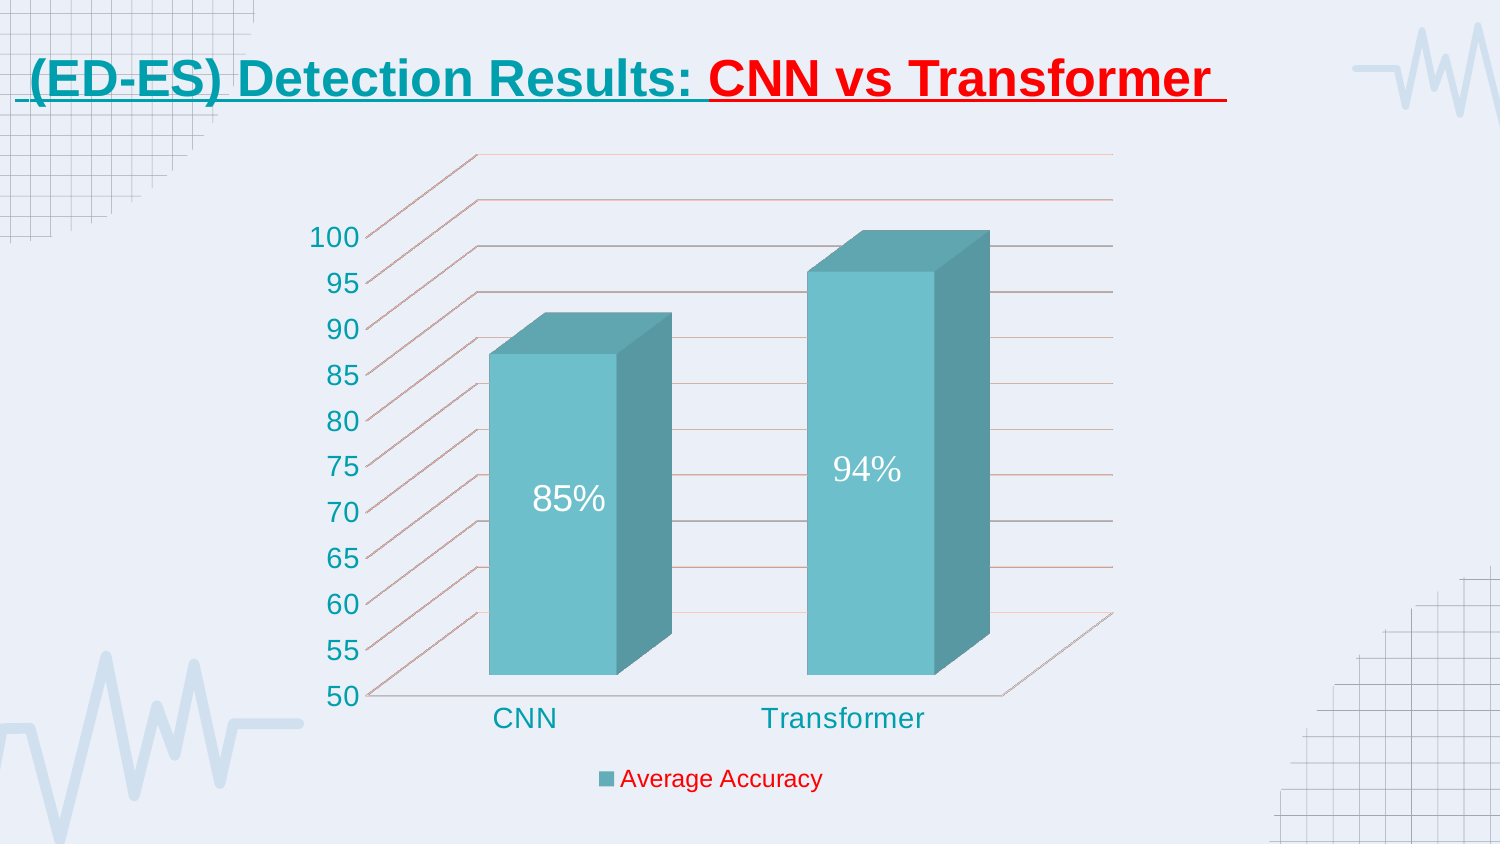

# (ED-ES) Detection Results: CNN vs Transformer

[unsupported chart]